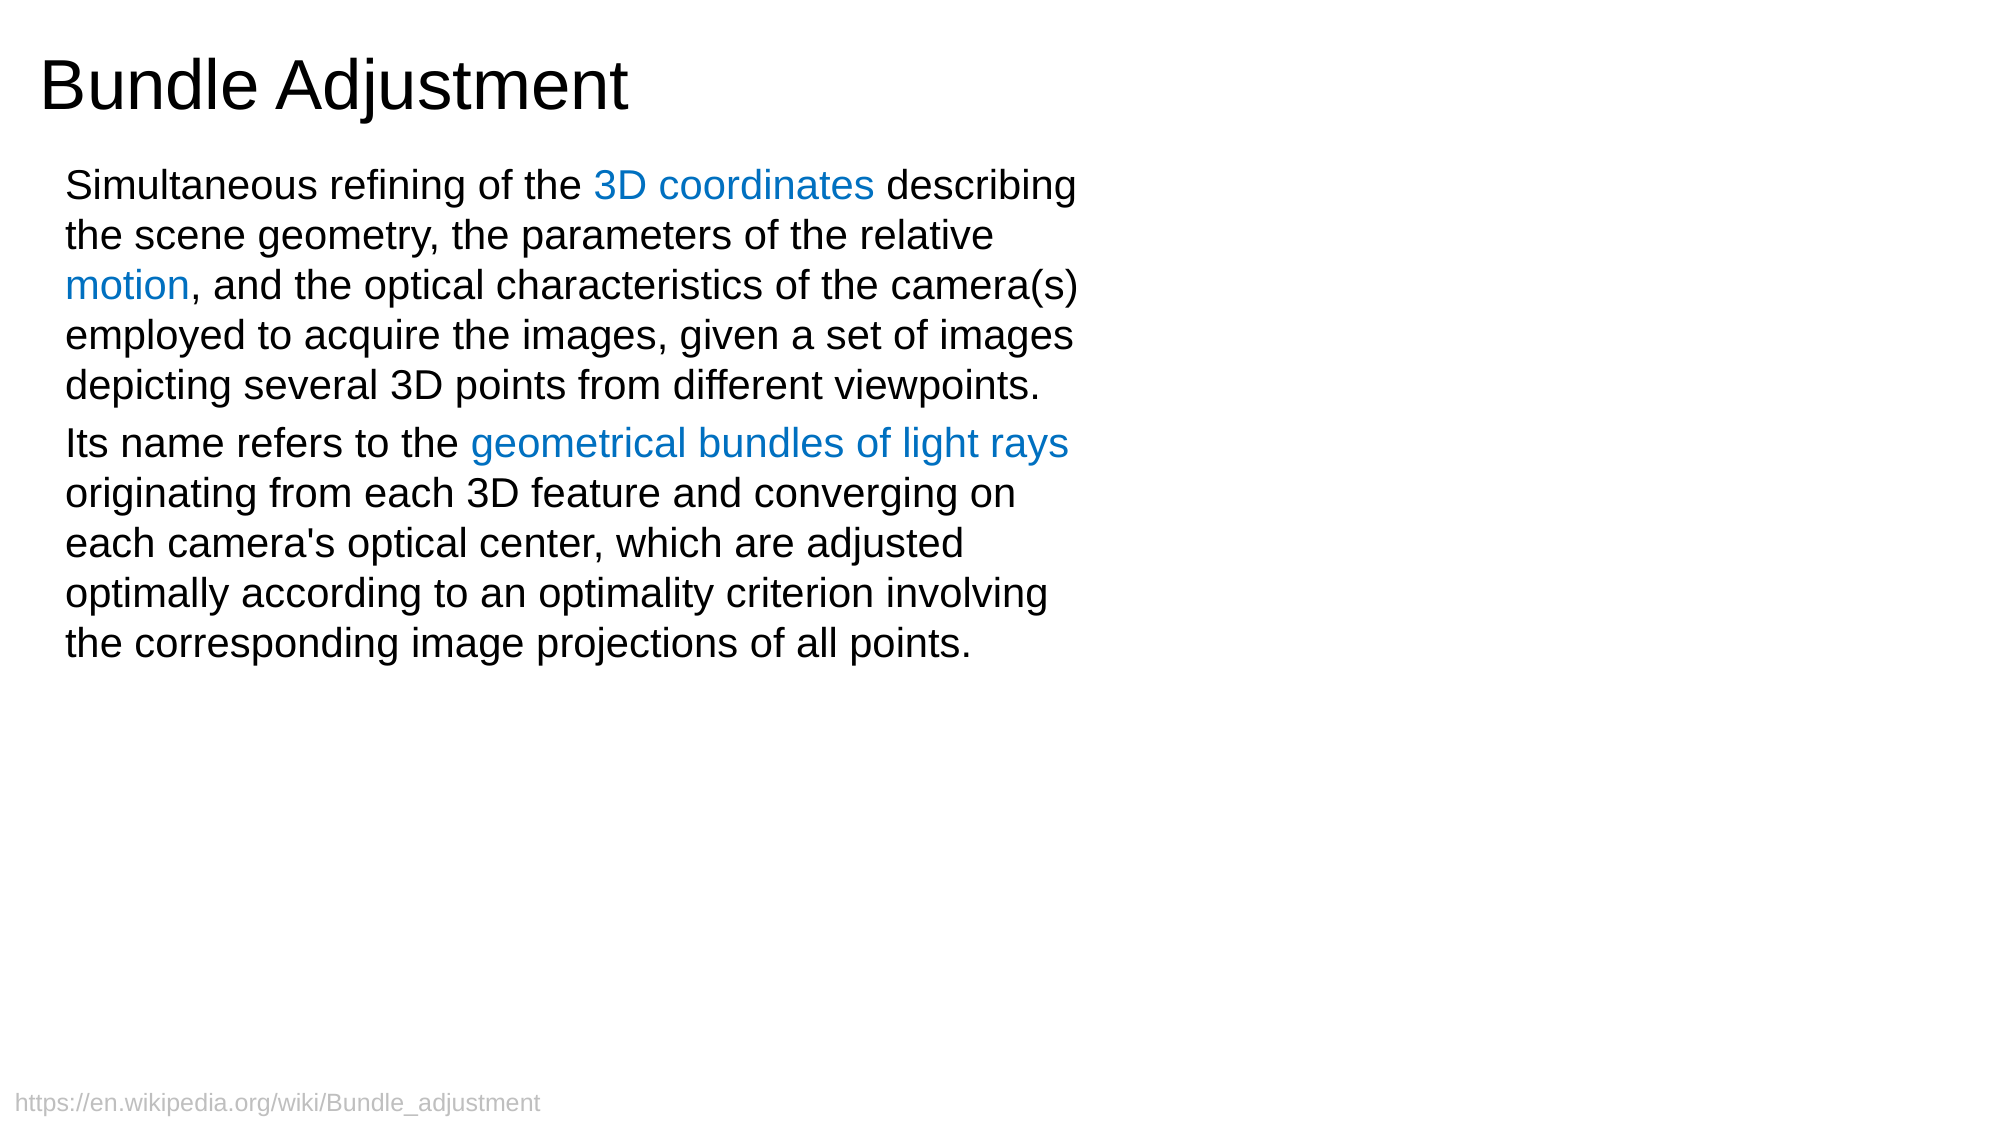

# Bundle Adjustment
Simultaneous refining of the 3D coordinates describing the scene geometry, the parameters of the relative motion, and the optical characteristics of the camera(s) employed to acquire the images, given a set of images depicting several 3D points from different viewpoints.
Its name refers to the geometrical bundles of light rays originating from each 3D feature and converging on each camera's optical center, which are adjusted optimally according to an optimality criterion involving the corresponding image projections of all points.
https://en.wikipedia.org/wiki/Bundle_adjustment